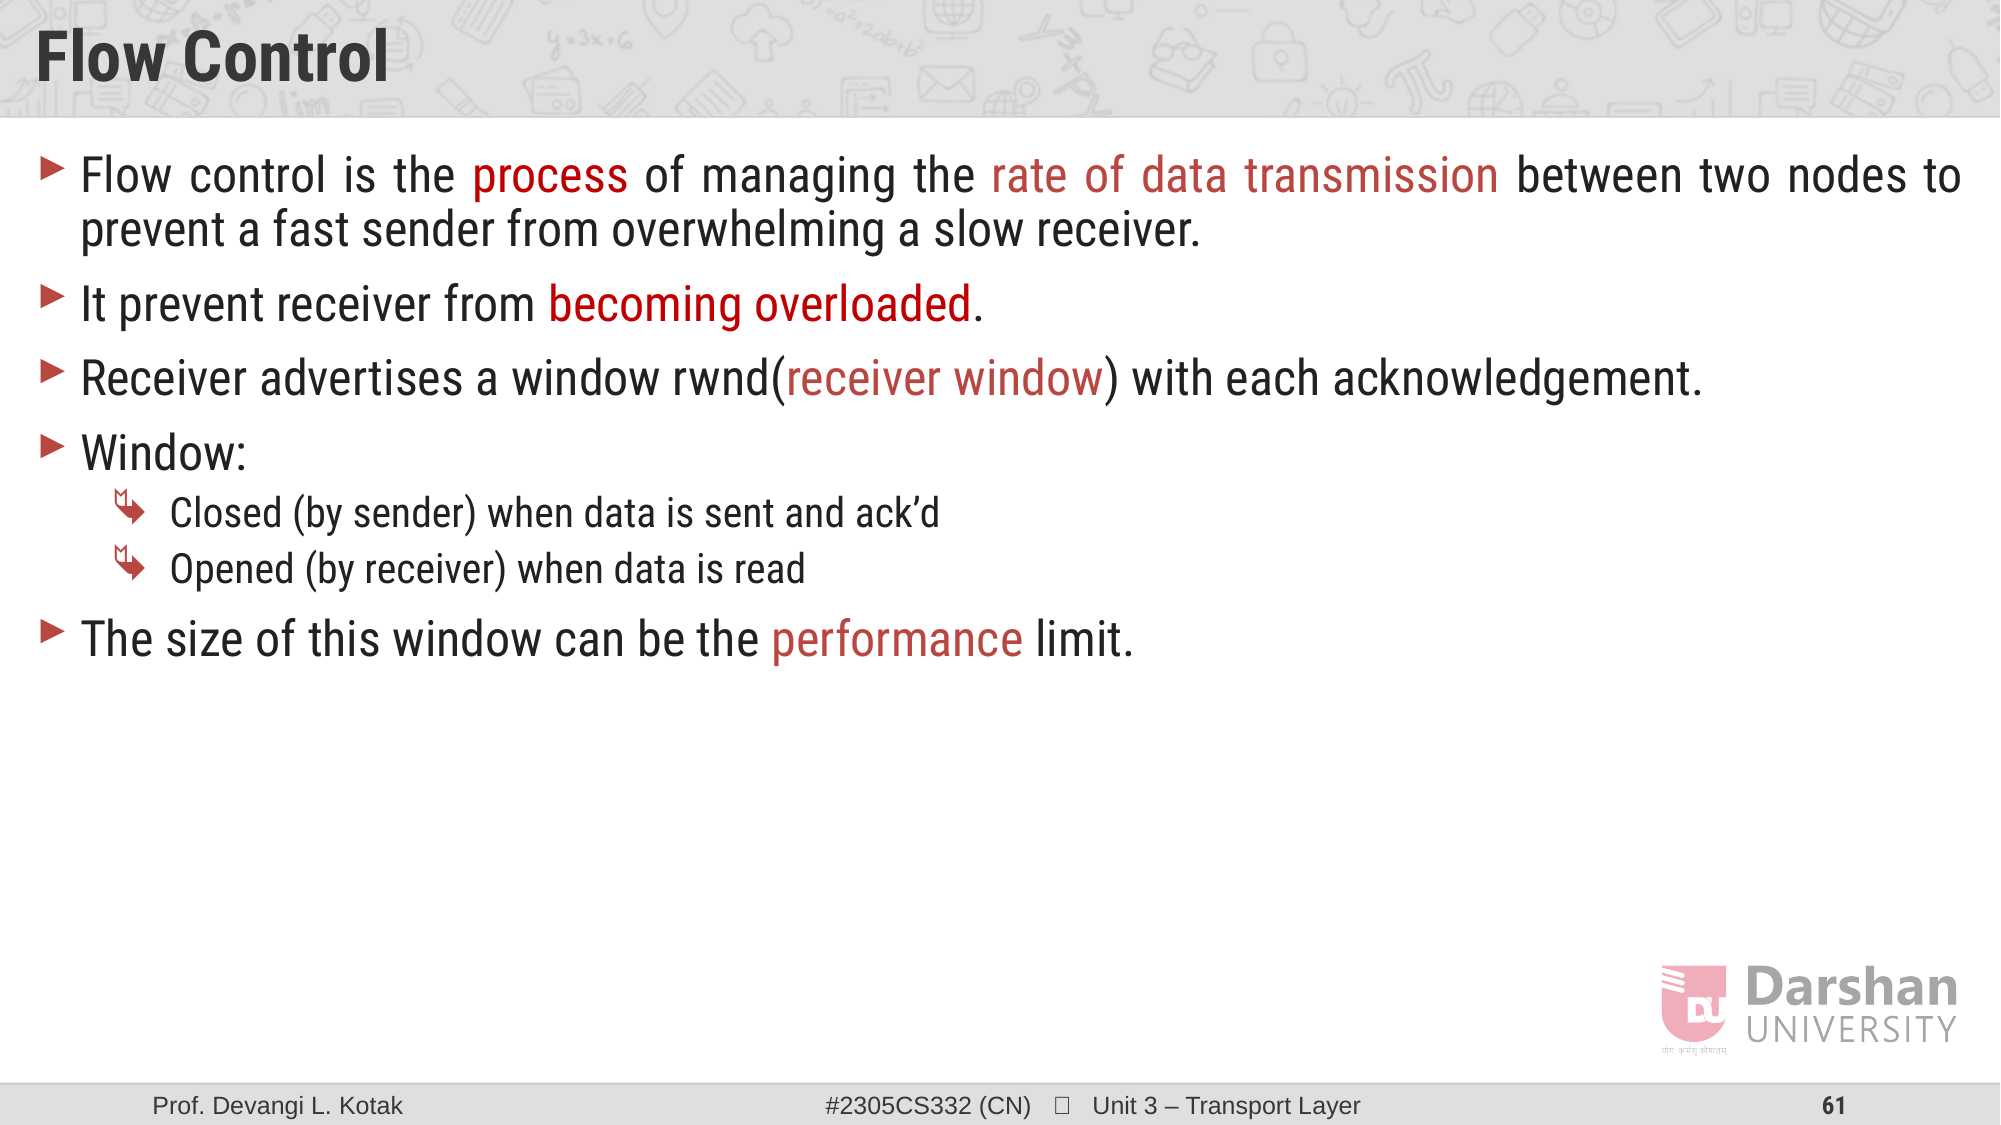

# Flow Control
Flow control is the process of managing the rate of data transmission between two nodes to prevent a fast sender from overwhelming a slow receiver.
It prevent receiver from becoming overloaded.
Receiver advertises a window rwnd(receiver window) with each acknowledgement.
Window:
Closed (by sender) when data is sent and ack’d
Opened (by receiver) when data is read
The size of this window can be the performance limit.